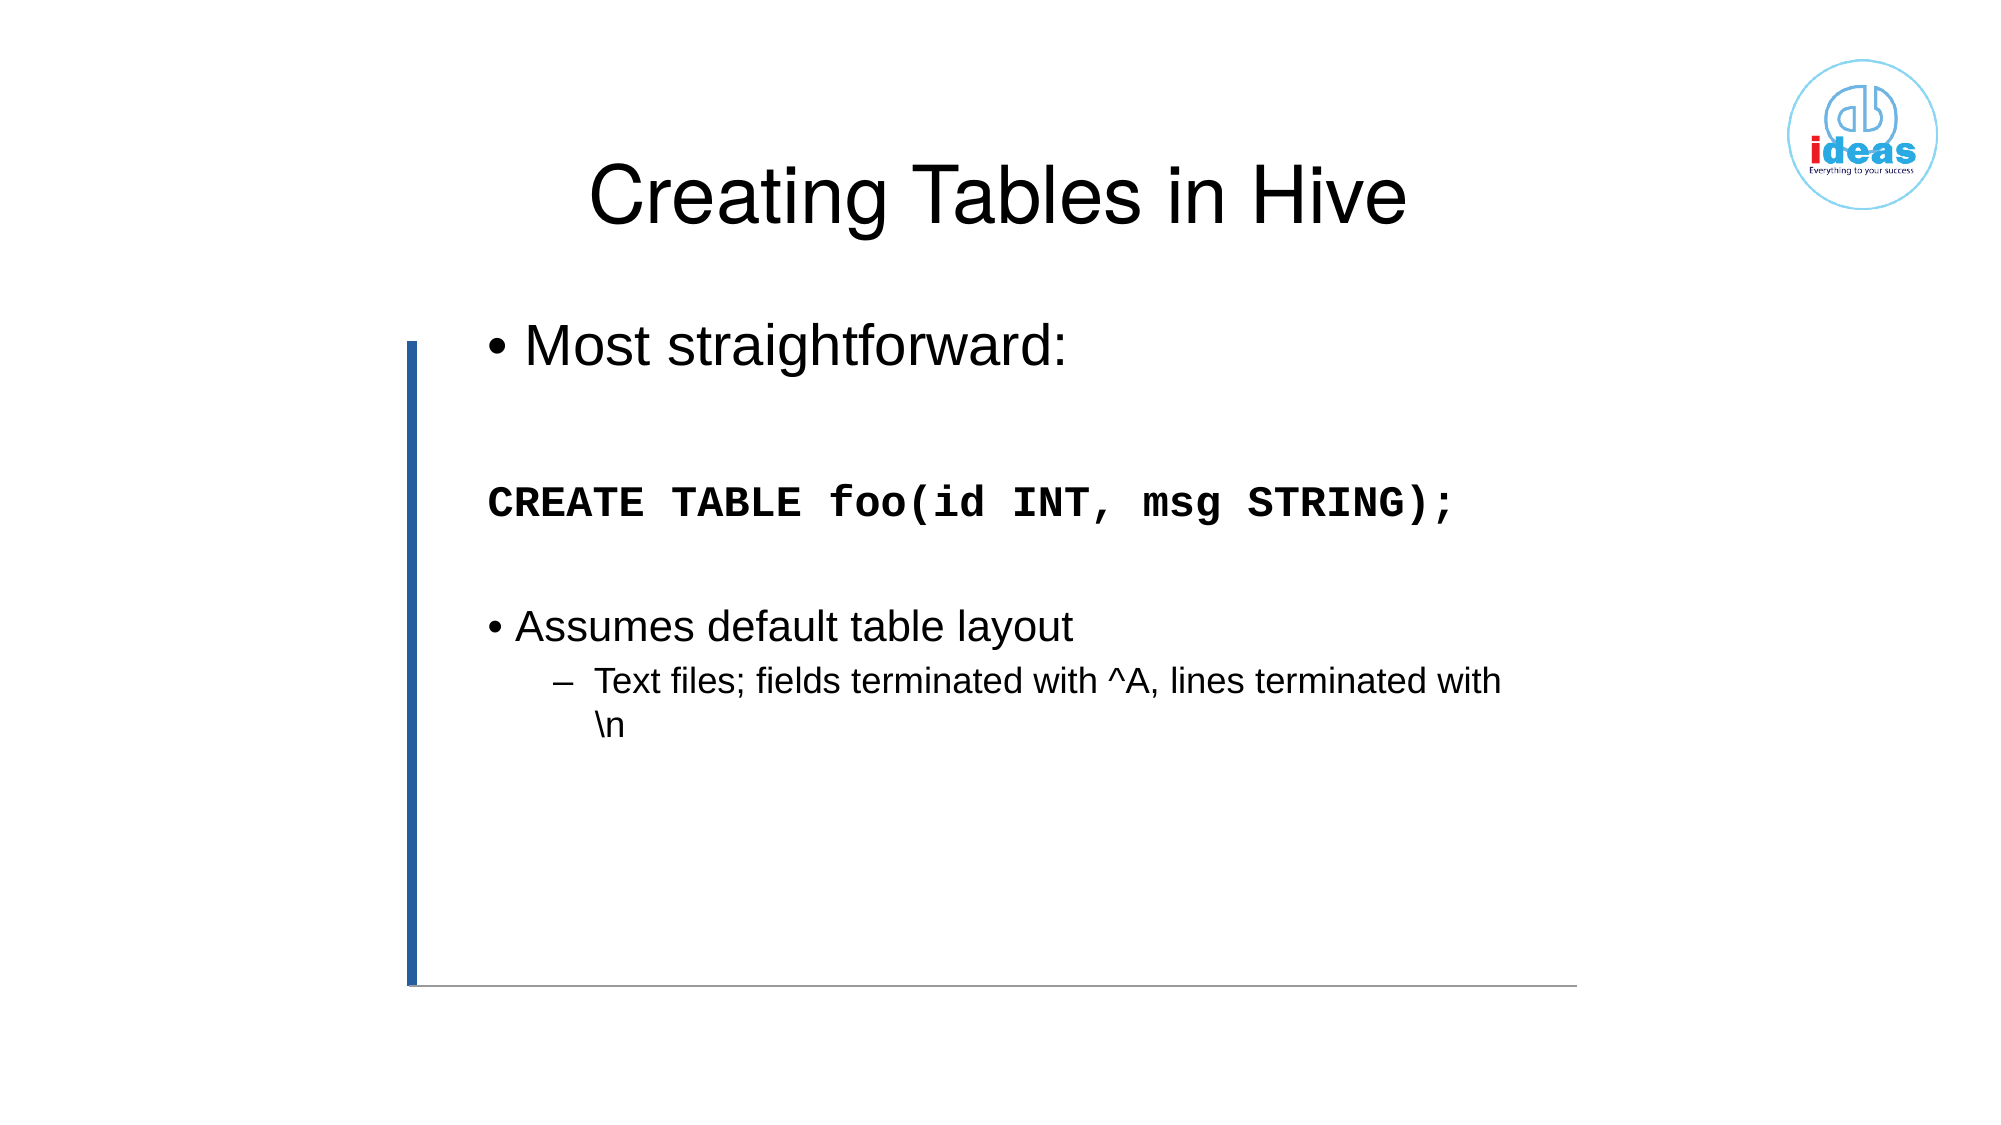

Creating Tables in Hive
• Most straightforward:
CREATE TABLE foo(id INT, msg STRING);
• Assumes default table layout
–  Text ﬁles; ﬁelds terminated with ^A, lines terminated with
\n